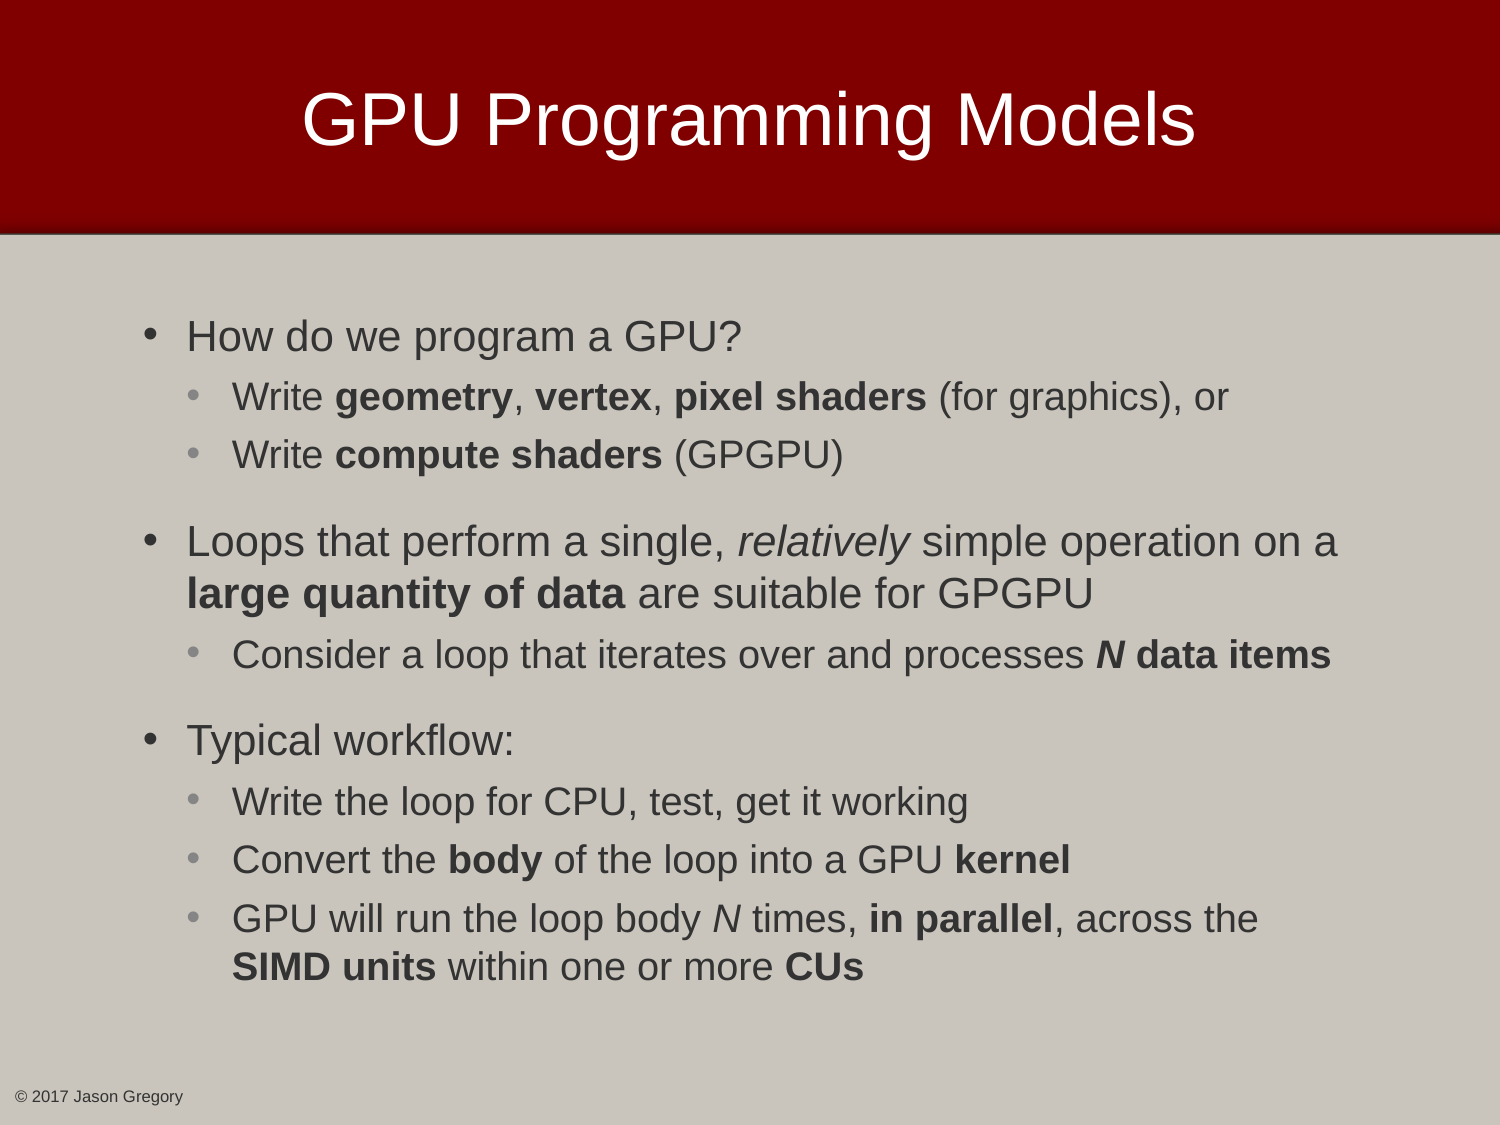

# GPU Programming Models
How do we program a GPU?
Write geometry, vertex, pixel shaders (for graphics), or
Write compute shaders (GPGPU)
Loops that perform a single, relatively simple operation on a large quantity of data are suitable for GPGPU
Consider a loop that iterates over and processes N data items
Typical workflow:
Write the loop for CPU, test, get it working
Convert the body of the loop into a GPU kernel
GPU will run the loop body N times, in parallel, across the SIMD units within one or more CUs

© 2017 Jason Gregory